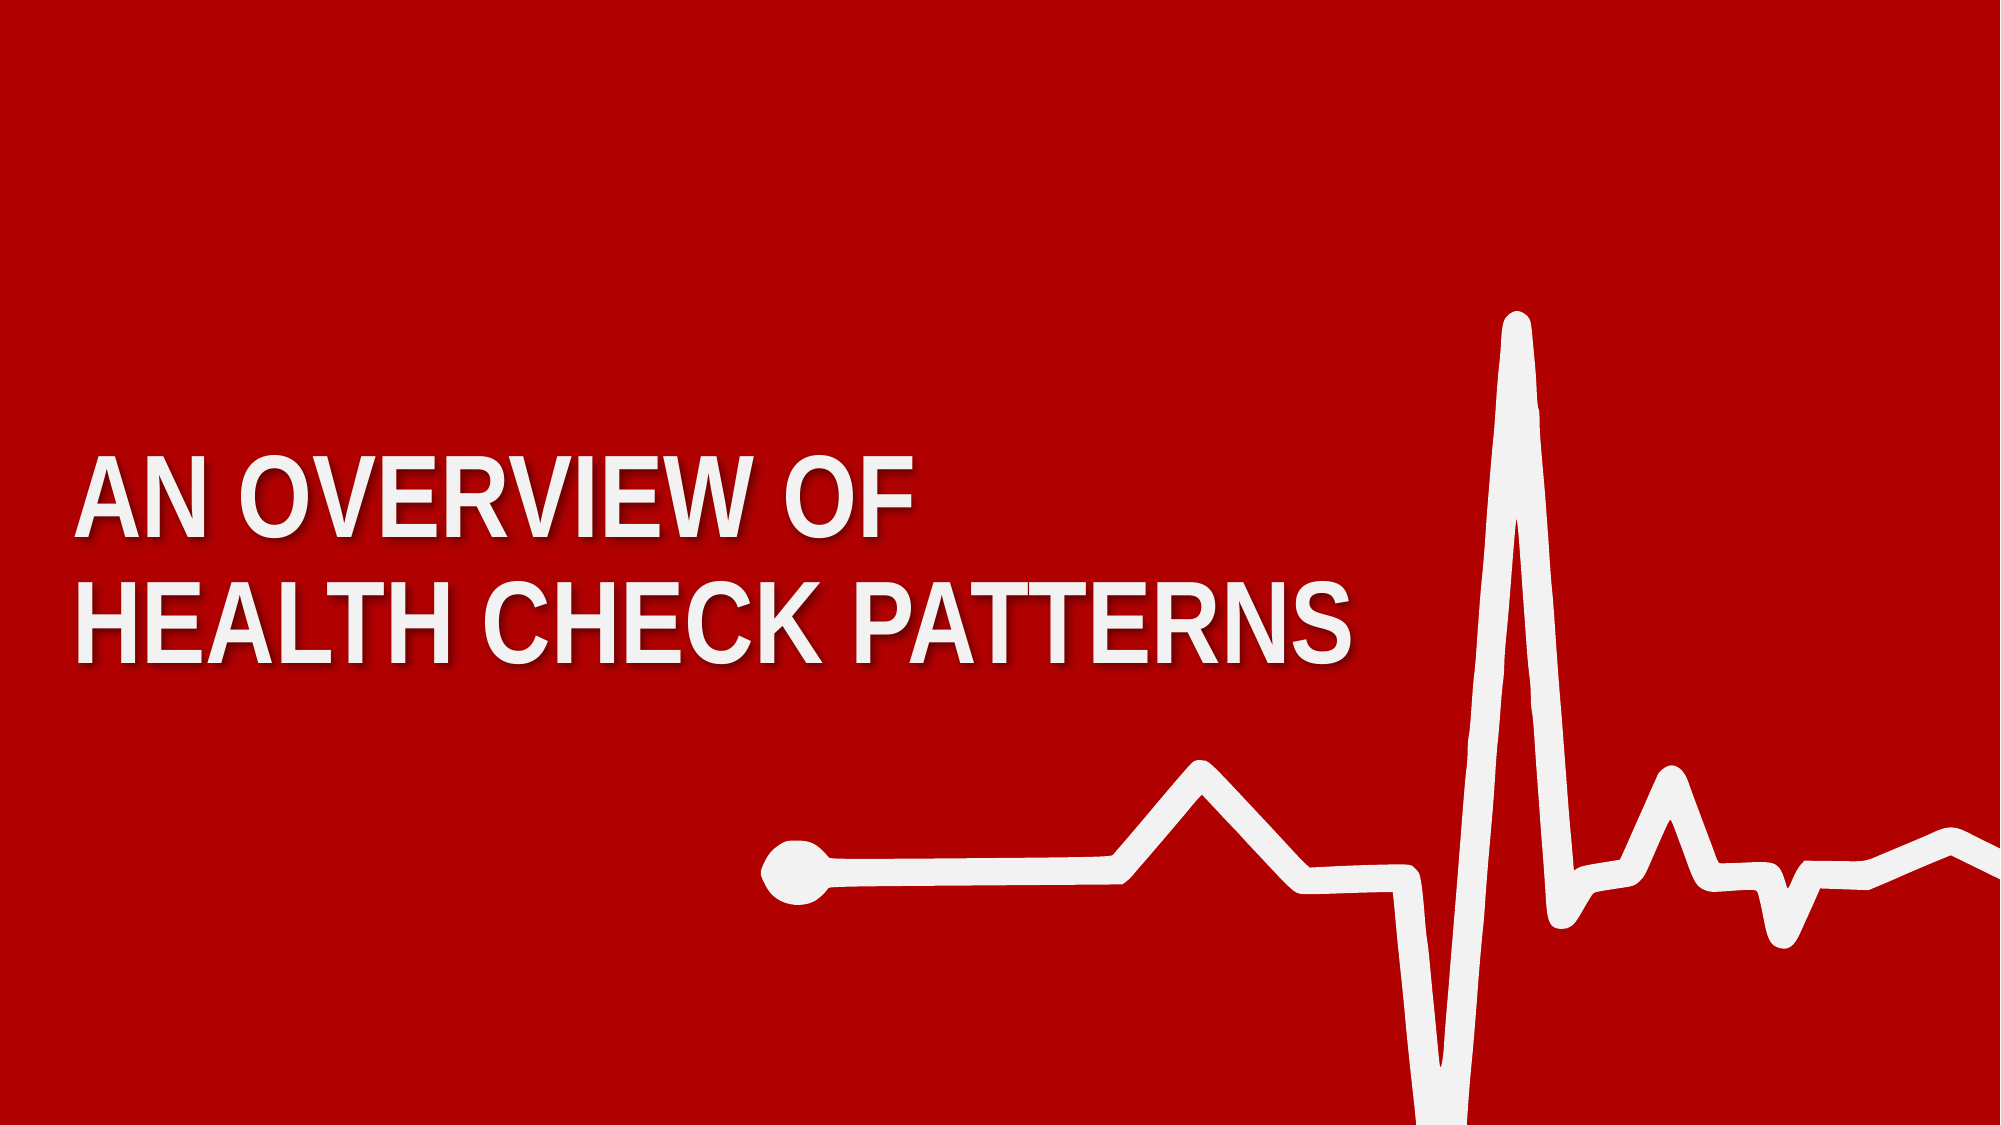

# AN OVERVIEW OF HEALTH CHECK PATTERNS